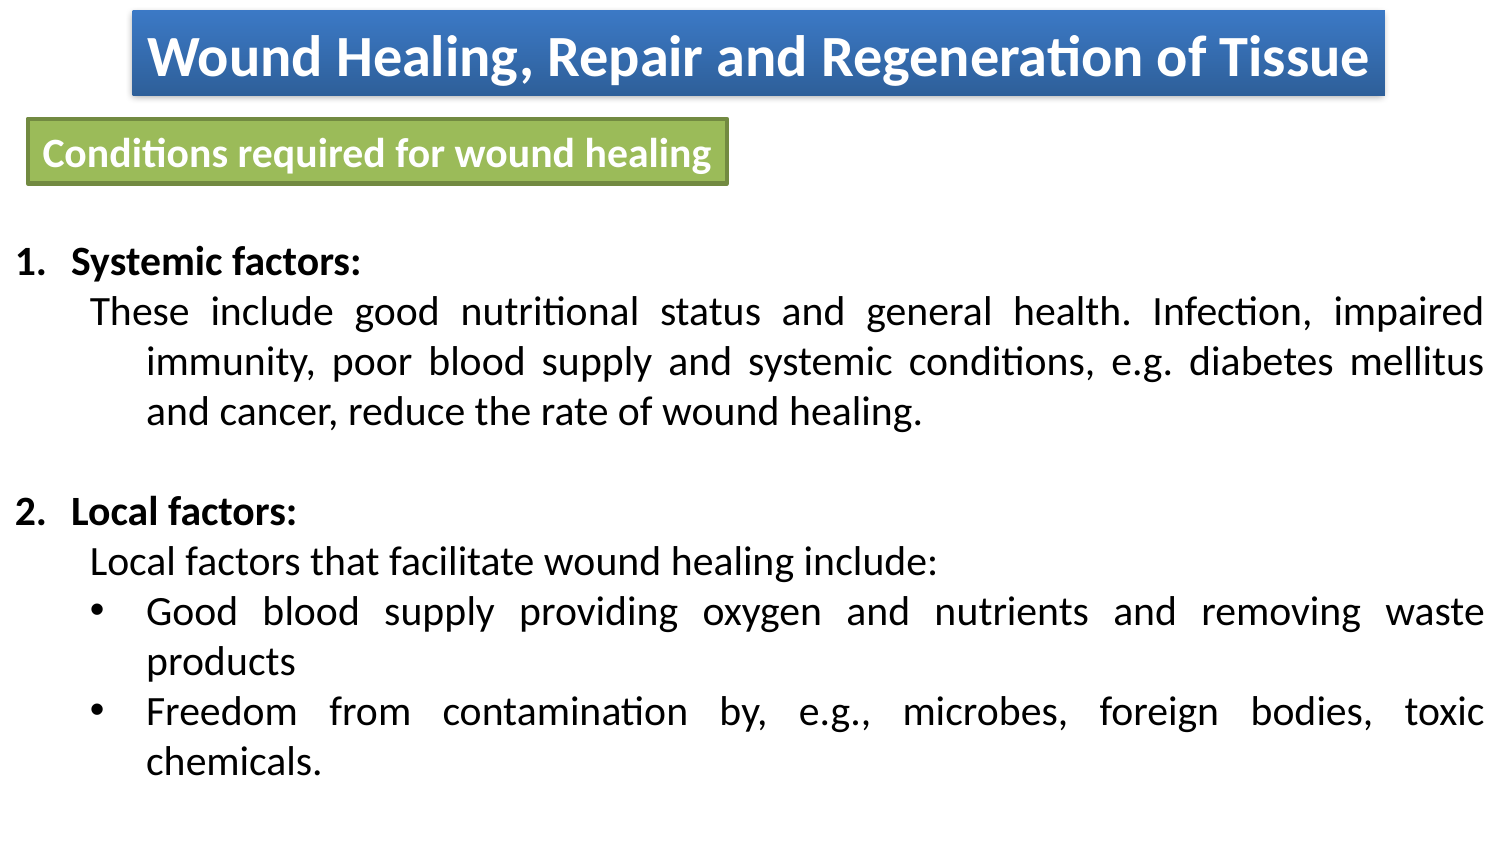

Wound Healing, Repair and Regeneration of Tissue
Conditions required for wound healing
Systemic factors:
These include good nutritional status and general health. Infection, impaired immunity, poor blood supply and systemic conditions, e.g. diabetes mellitus and cancer, reduce the rate of wound healing.

Local factors:
Local factors that facilitate wound healing include:
Good blood supply providing oxygen and nutrients and removing waste products
Freedom from contamination by, e.g., microbes, foreign bodies, toxic chemicals.